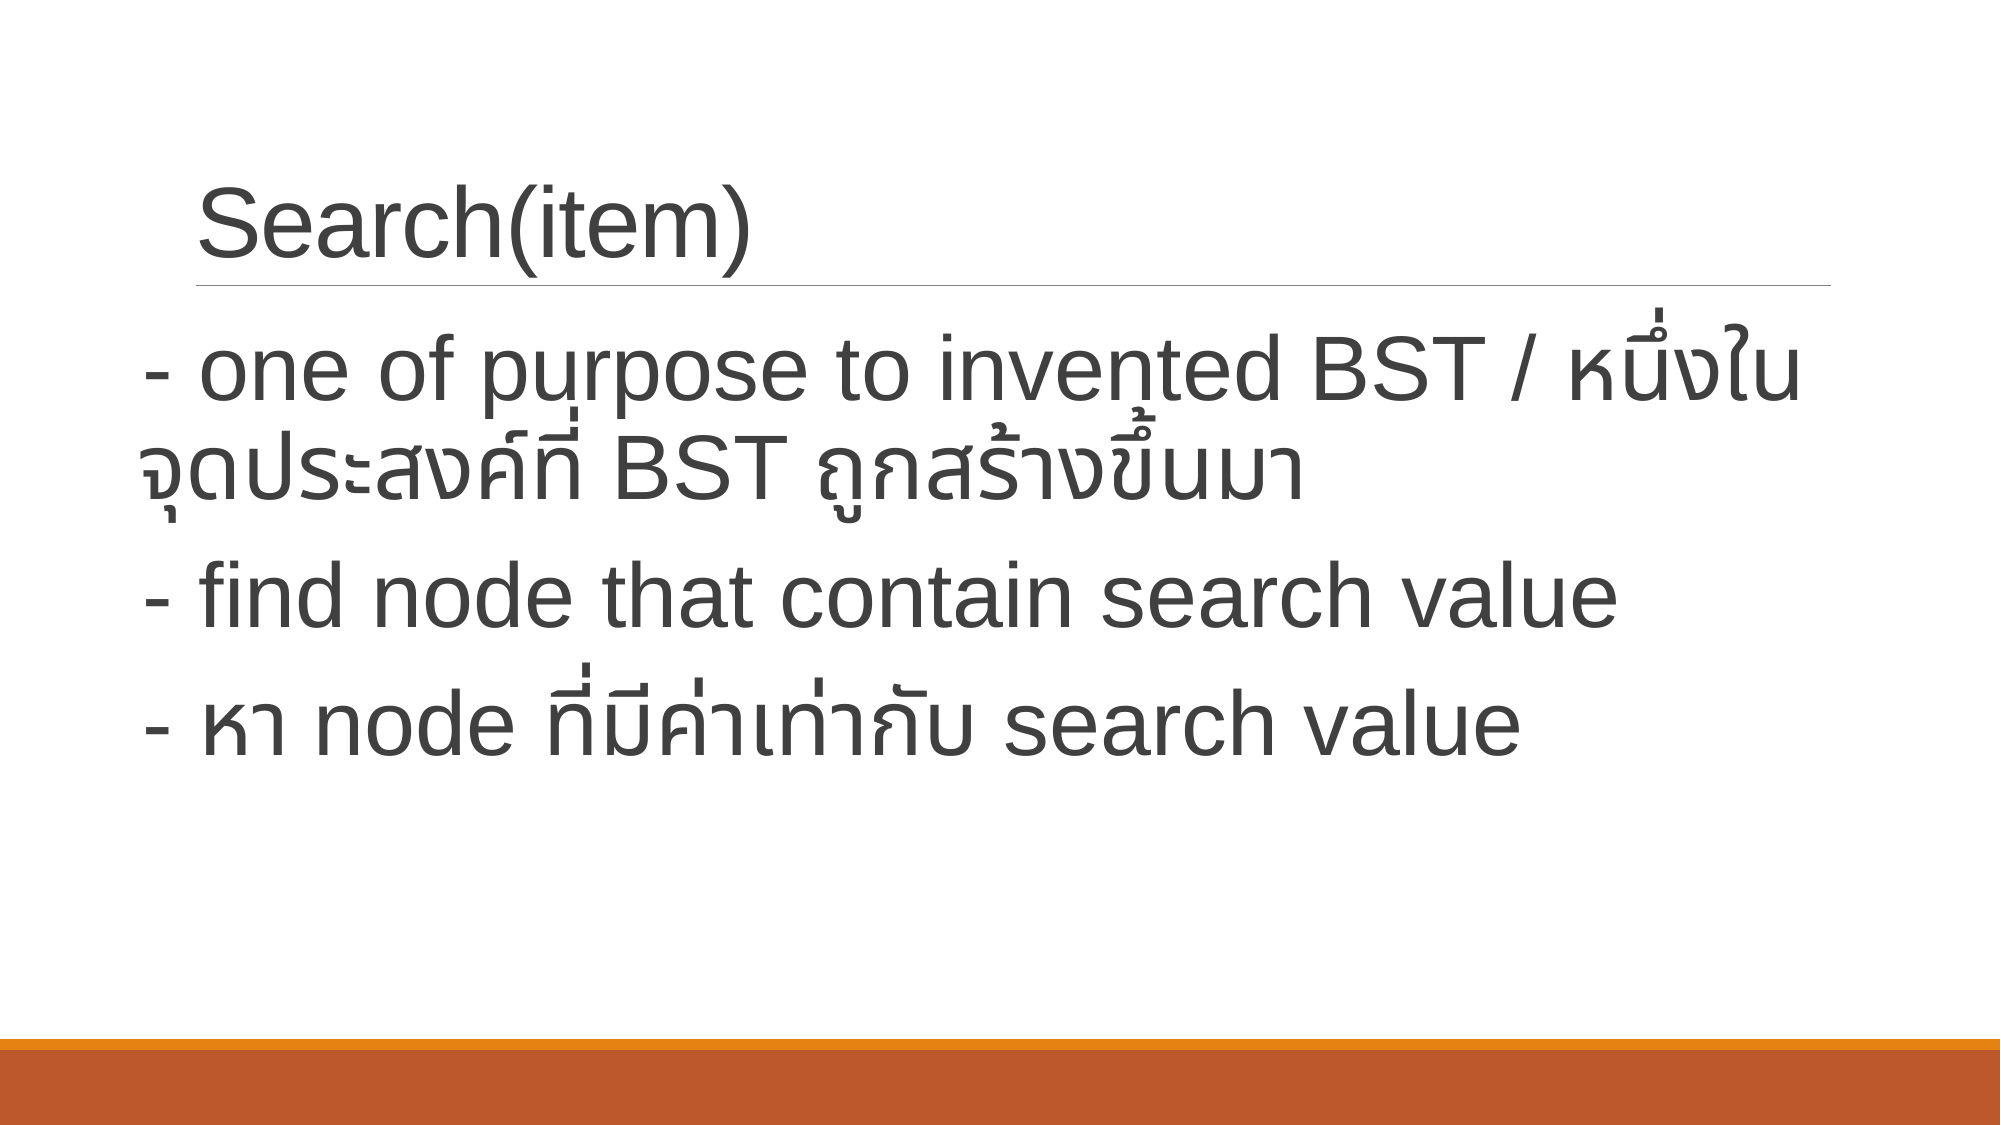

# Search(item)
- one of purpose to invented BST / หนึ่งในจุดประสงค์ที่ BST ถูกสร้างขึ้นมา
- find node that contain search value
- หา node ที่มีค่าเท่ากับ search value